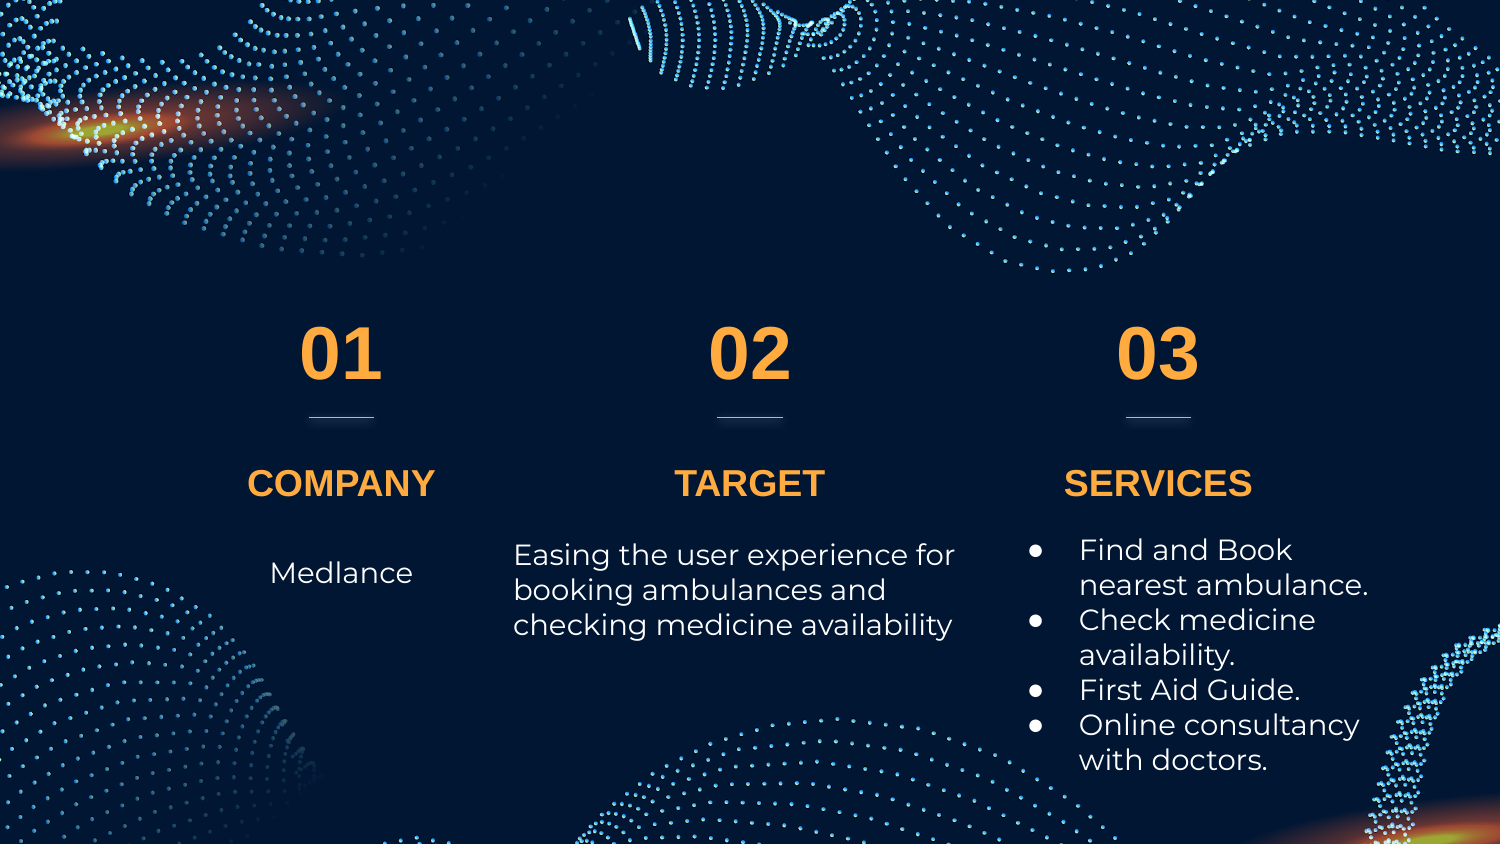

01
02
03
COMPANY
# TARGET
SERVICES
Find and Book nearest ambulance.
Check medicine availability.
First Aid Guide.
Online consultancy with doctors.

Easing the user experience for booking ambulances and checking medicine availability
Medlance